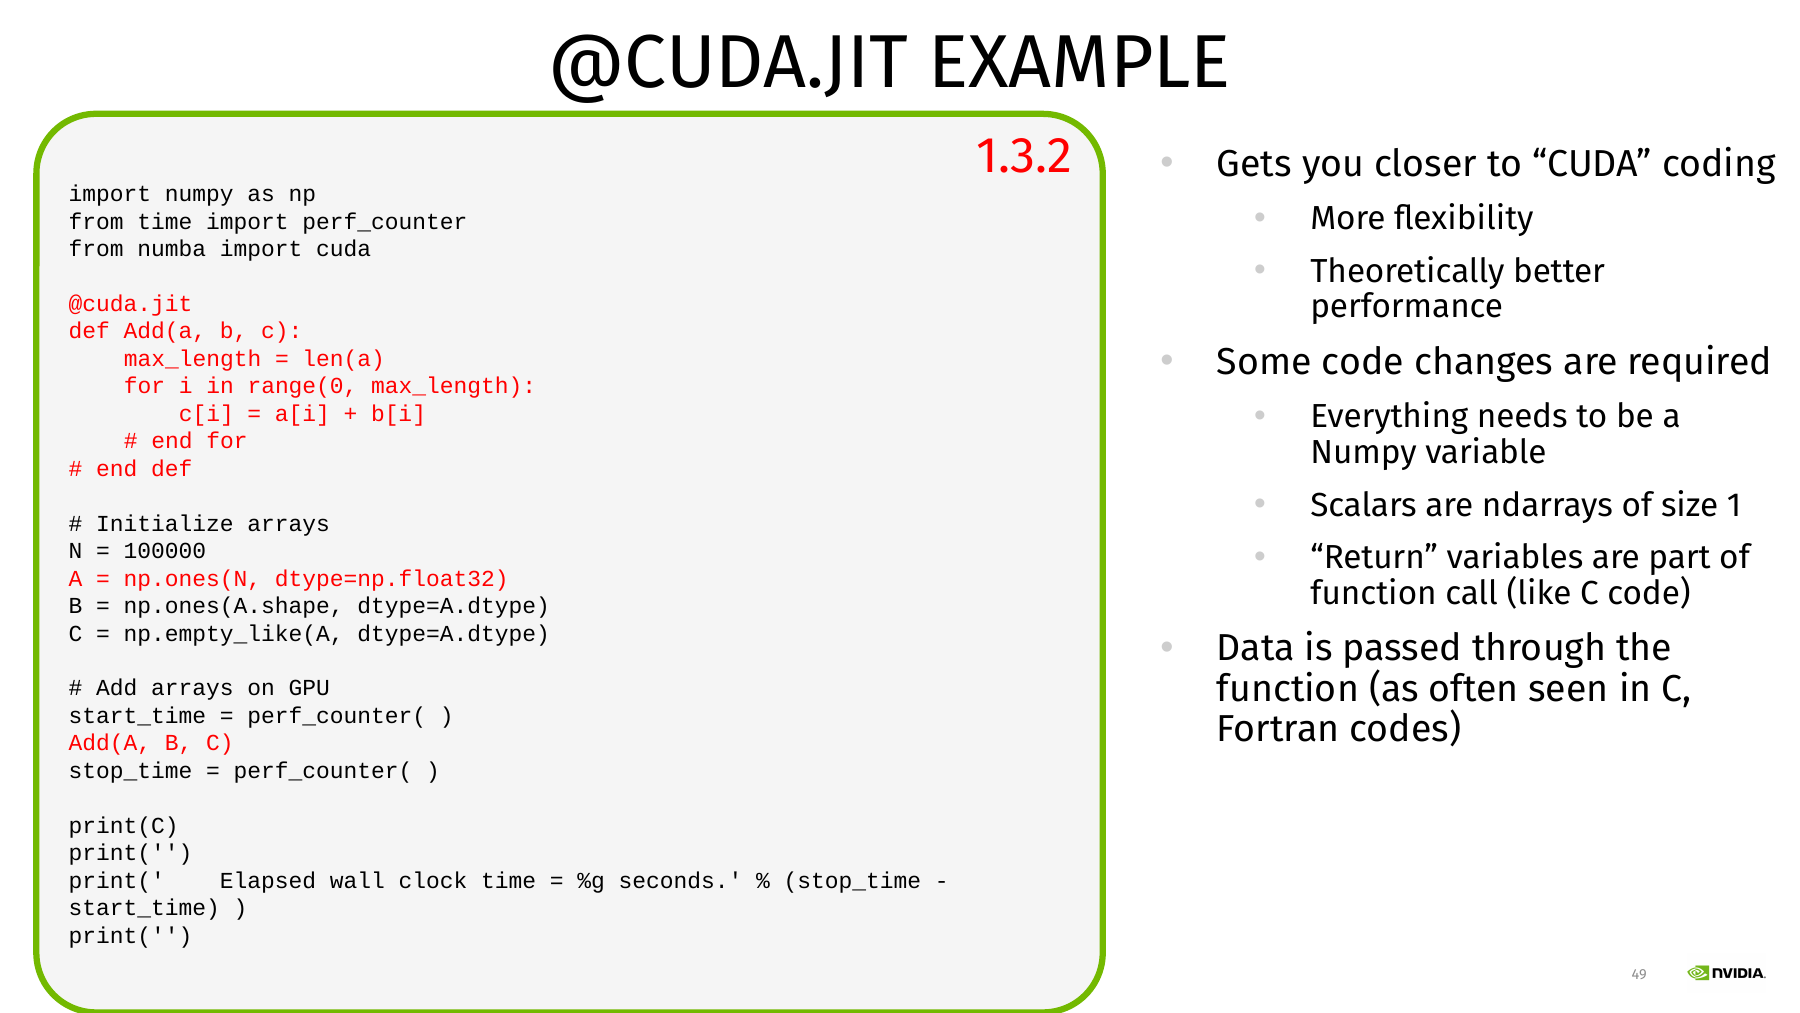

# @cuda.jit example
import numpy as np
from time import perf_counter
from numba import cuda

@cuda.jit
def Add(a, b, c):
    max_length = len(a)
    for i in range(0, max_length):
        c[i] = a[i] + b[i]
    # end for
# end def

# Initialize arrays
N = 100000
A = np.ones(N, dtype=np.float32)
B = np.ones(A.shape, dtype=A.dtype)
C = np.empty_like(A, dtype=A.dtype)

# Add arrays on GPU
start_time = perf_counter( )
Add(A, B, C)
stop_time = perf_counter( )

print(C)
print('')
print('    Elapsed wall clock time = %g seconds.' % (stop_time - start_time) )
print('')
1.3.2
Gets you closer to “CUDA” coding
More flexibility
Theoretically better performance
Some code changes are required
Everything needs to be a Numpy variable
Scalars are ndarrays of size 1
“Return” variables are part of function call (like C code)
Data is passed through the function (as often seen in C, Fortran codes)